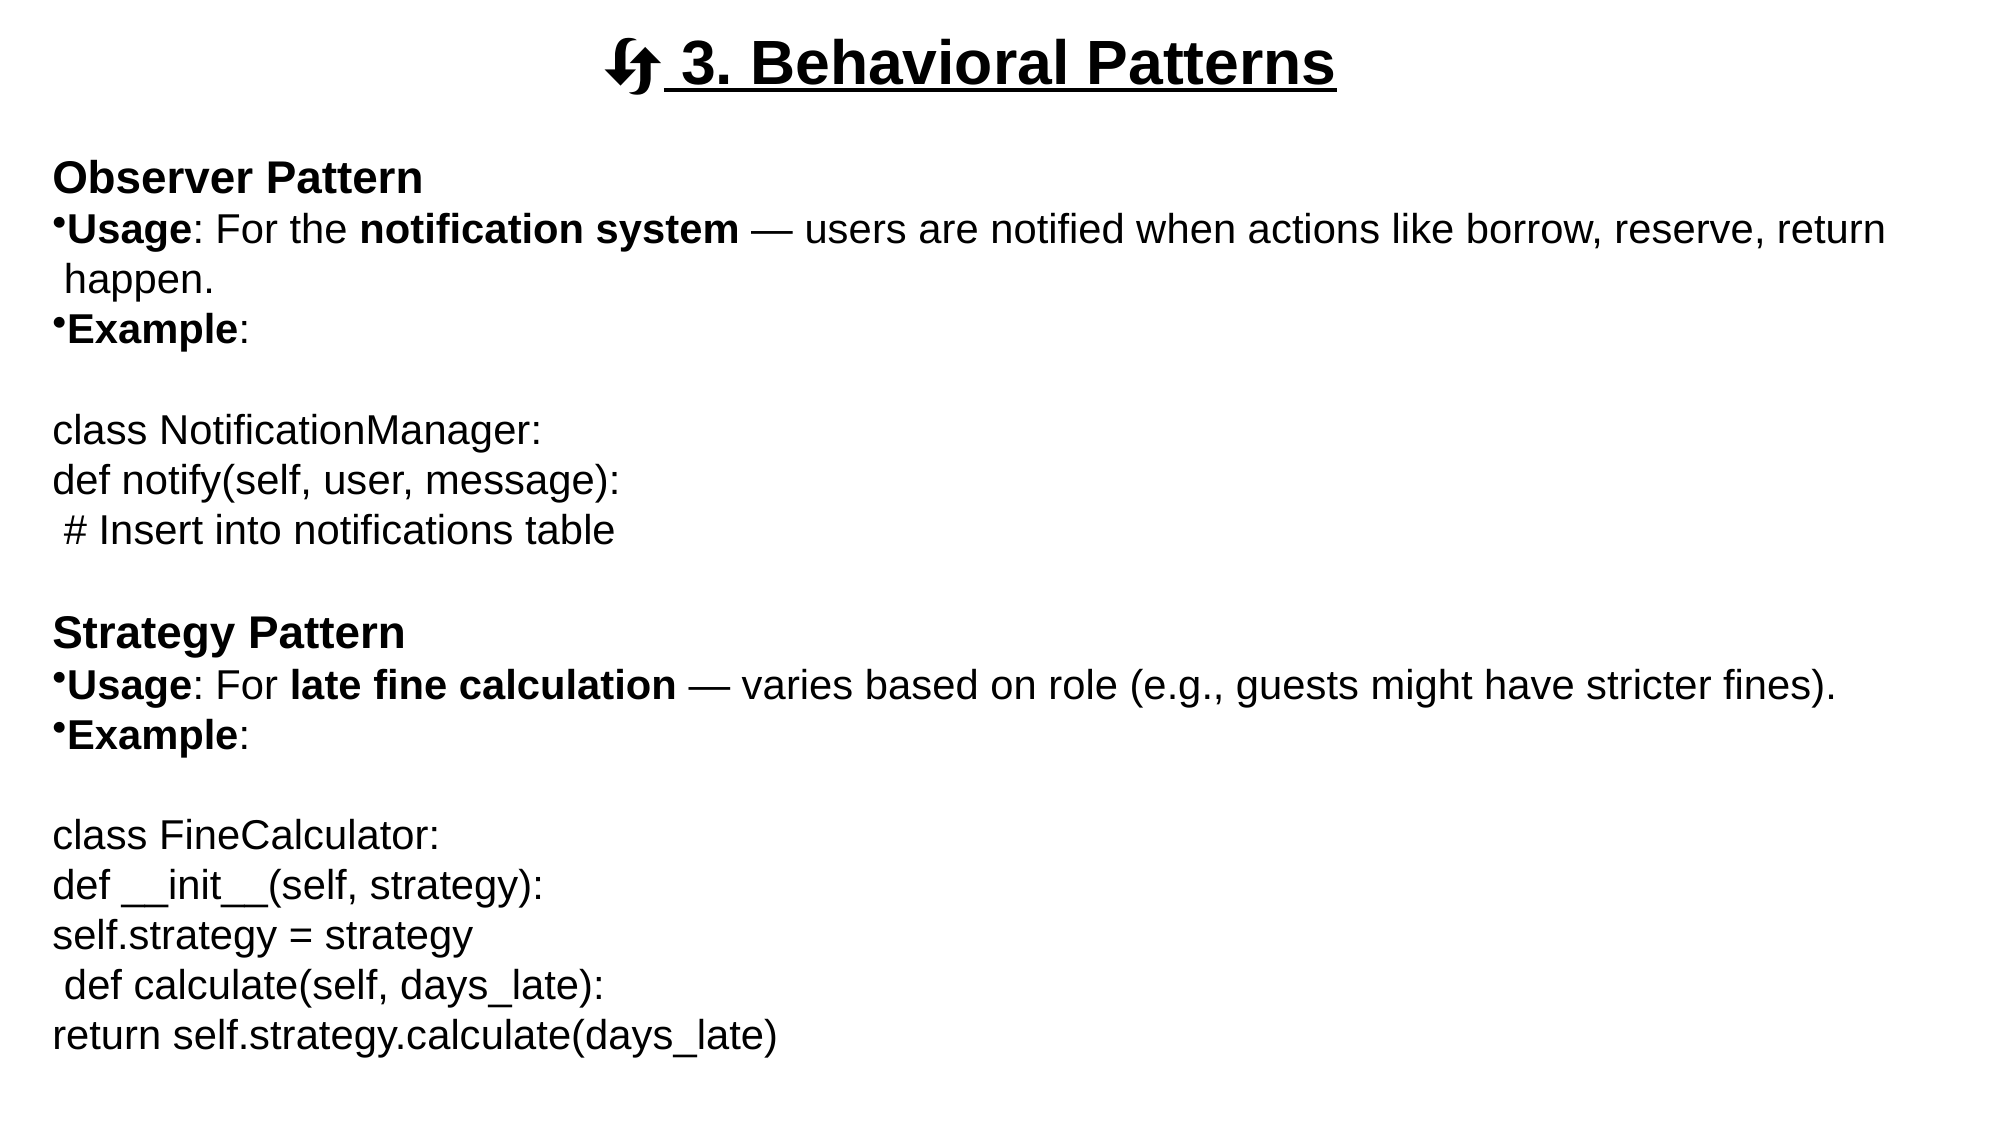

🔄 3. Behavioral Patterns

Observer Pattern
Usage: For the notification system — users are notified when actions like borrow, reserve, return
 happen.
Example:

class NotificationManager:
def notify(self, user, message):
 # Insert into notifications table

Strategy Pattern
Usage: For late fine calculation — varies based on role (e.g., guests might have stricter fines).
Example:

class FineCalculator:
def __init__(self, strategy):
self.strategy = strategy
 def calculate(self, days_late):
return self.strategy.calculate(days_late)